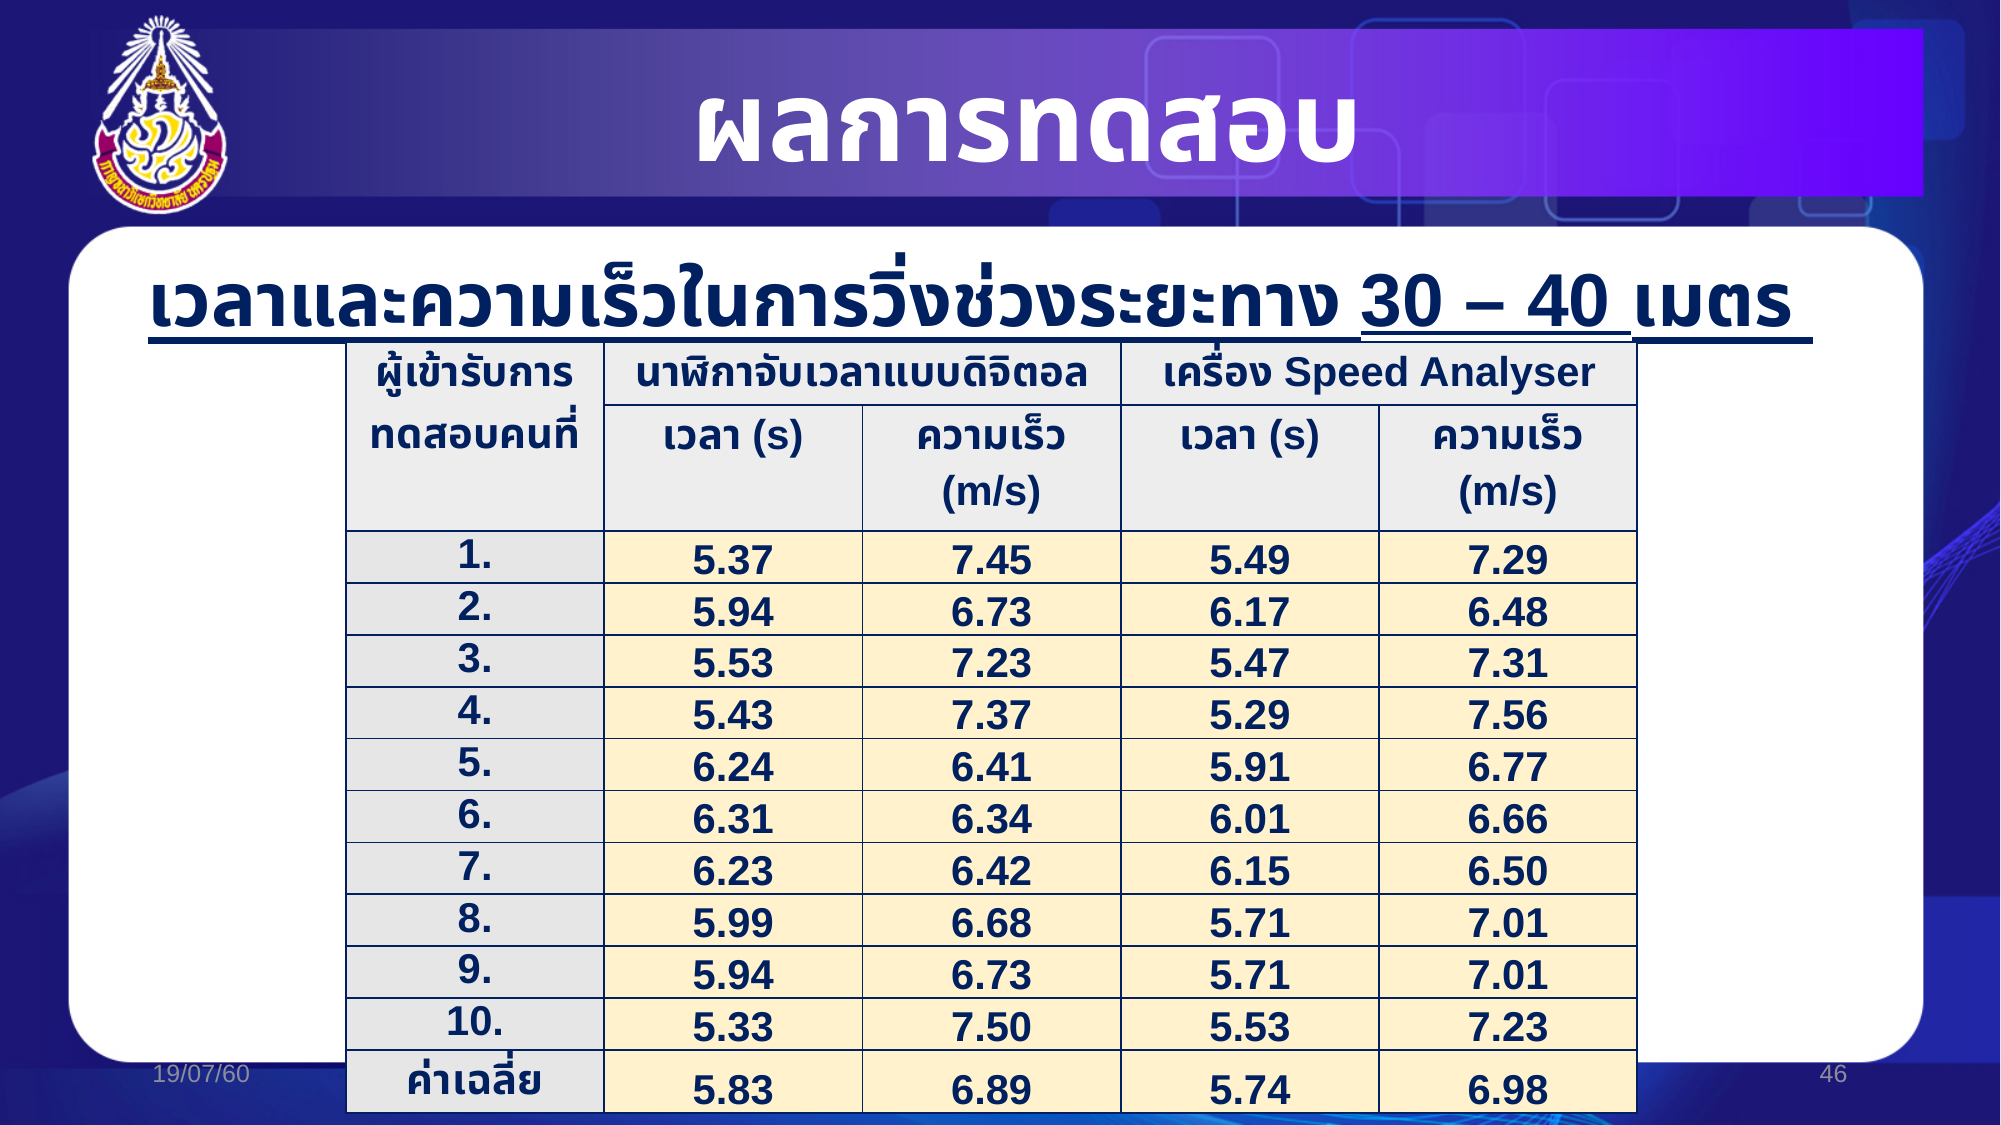

# ผลการทดสอบ
เวลาและความเร็วในการวิ่งช่วงระยะทาง 30 – 40 เมตร
| ผู้เข้ารับการทดสอบคนที่ | นาฬิกาจับเวลาแบบดิจิตอล |  | เครื่อง Speed Analyser |  |
| --- | --- | --- | --- | --- |
|  | เวลา (s) | ความเร็ว (m/s) | เวลา (s) | ความเร็ว (m/s) |
| 1. | 5.37 | 7.45 | 5.49 | 7.29 |
| 2. | 5.94 | 6.73 | 6.17 | 6.48 |
| 3. | 5.53 | 7.23 | 5.47 | 7.31 |
| 4. | 5.43 | 7.37 | 5.29 | 7.56 |
| 5. | 6.24 | 6.41 | 5.91 | 6.77 |
| 6. | 6.31 | 6.34 | 6.01 | 6.66 |
| 7. | 6.23 | 6.42 | 6.15 | 6.50 |
| 8. | 5.99 | 6.68 | 5.71 | 7.01 |
| 9. | 5.94 | 6.73 | 5.71 | 7.01 |
| 10. | 5.33 | 7.50 | 5.53 | 7.23 |
| ค่าเฉลี่ย | 5.83 | 6.89 | 5.74 | 6.98 |
19/07/60
www.rmutt.ac.th
46